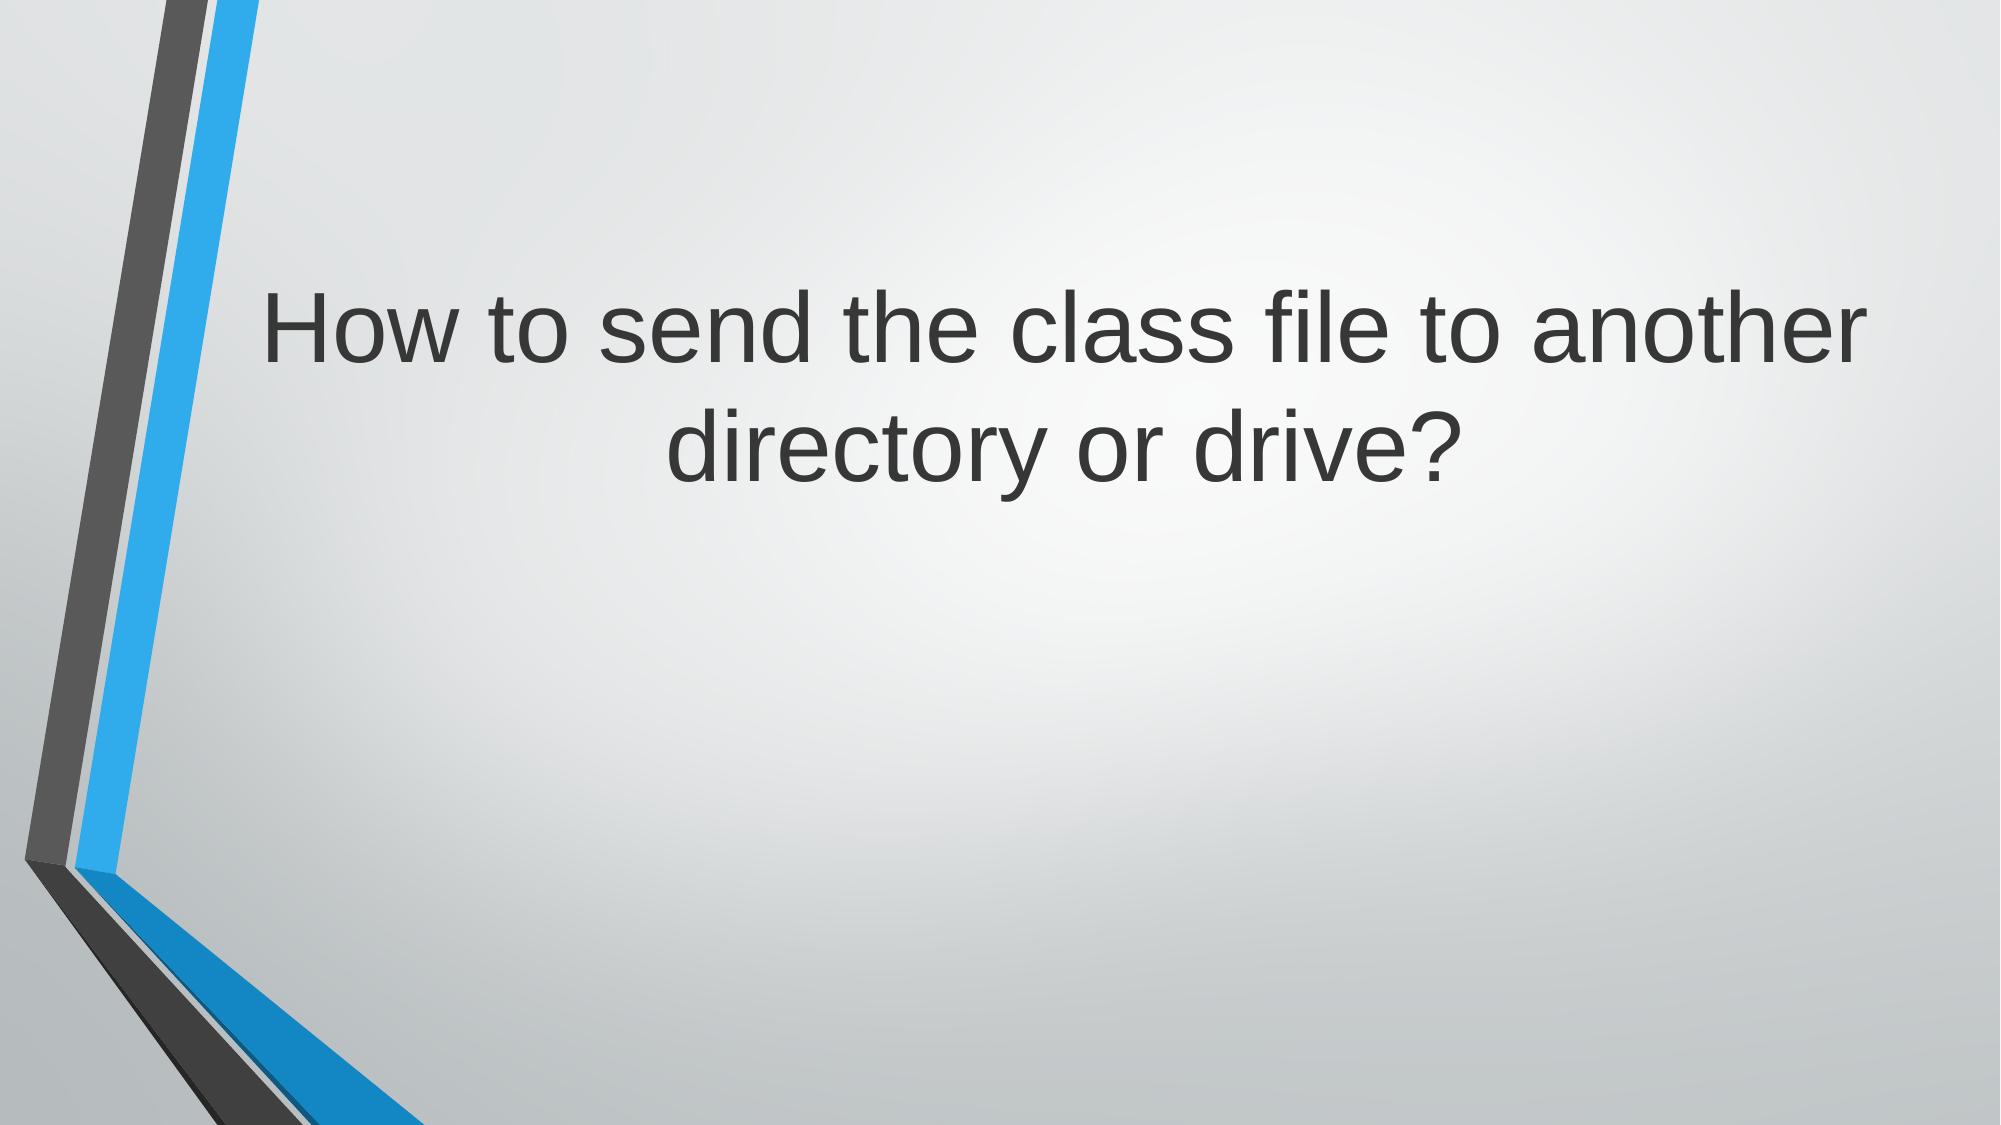

# How to send the class file to another directory or drive?